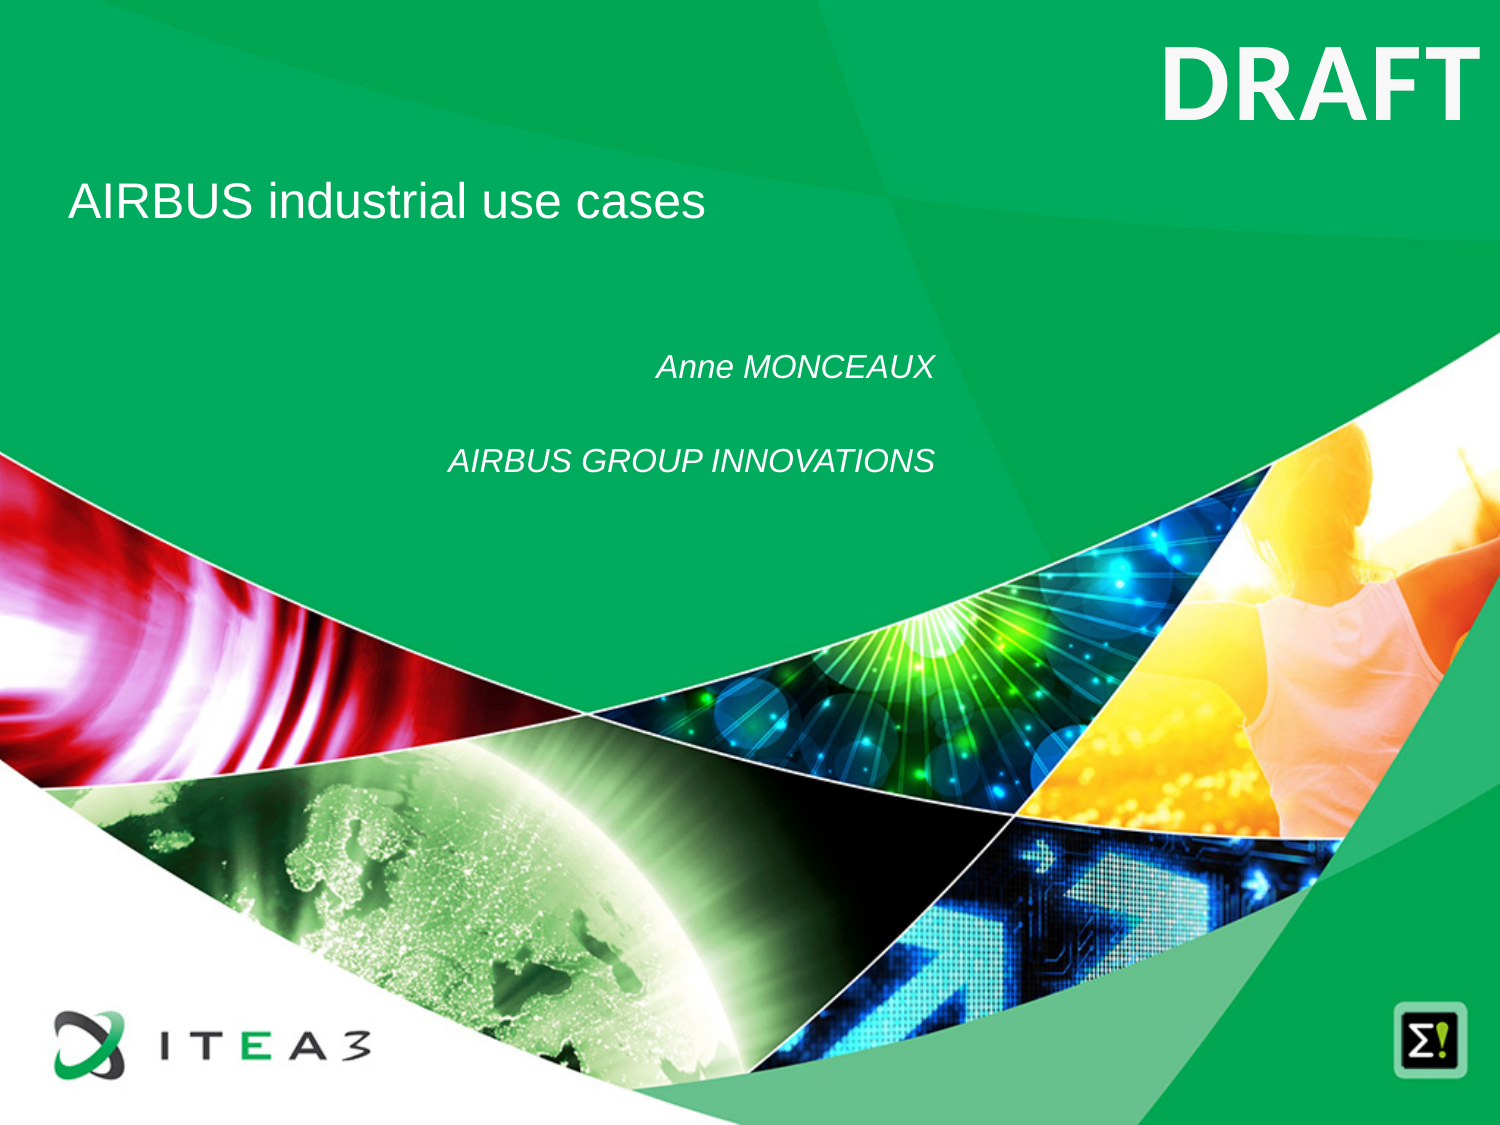

DRAFT
AIRBUS industrial use cases
Anne MONCEAUX

AIRBUS GROUP INNOVATIONS